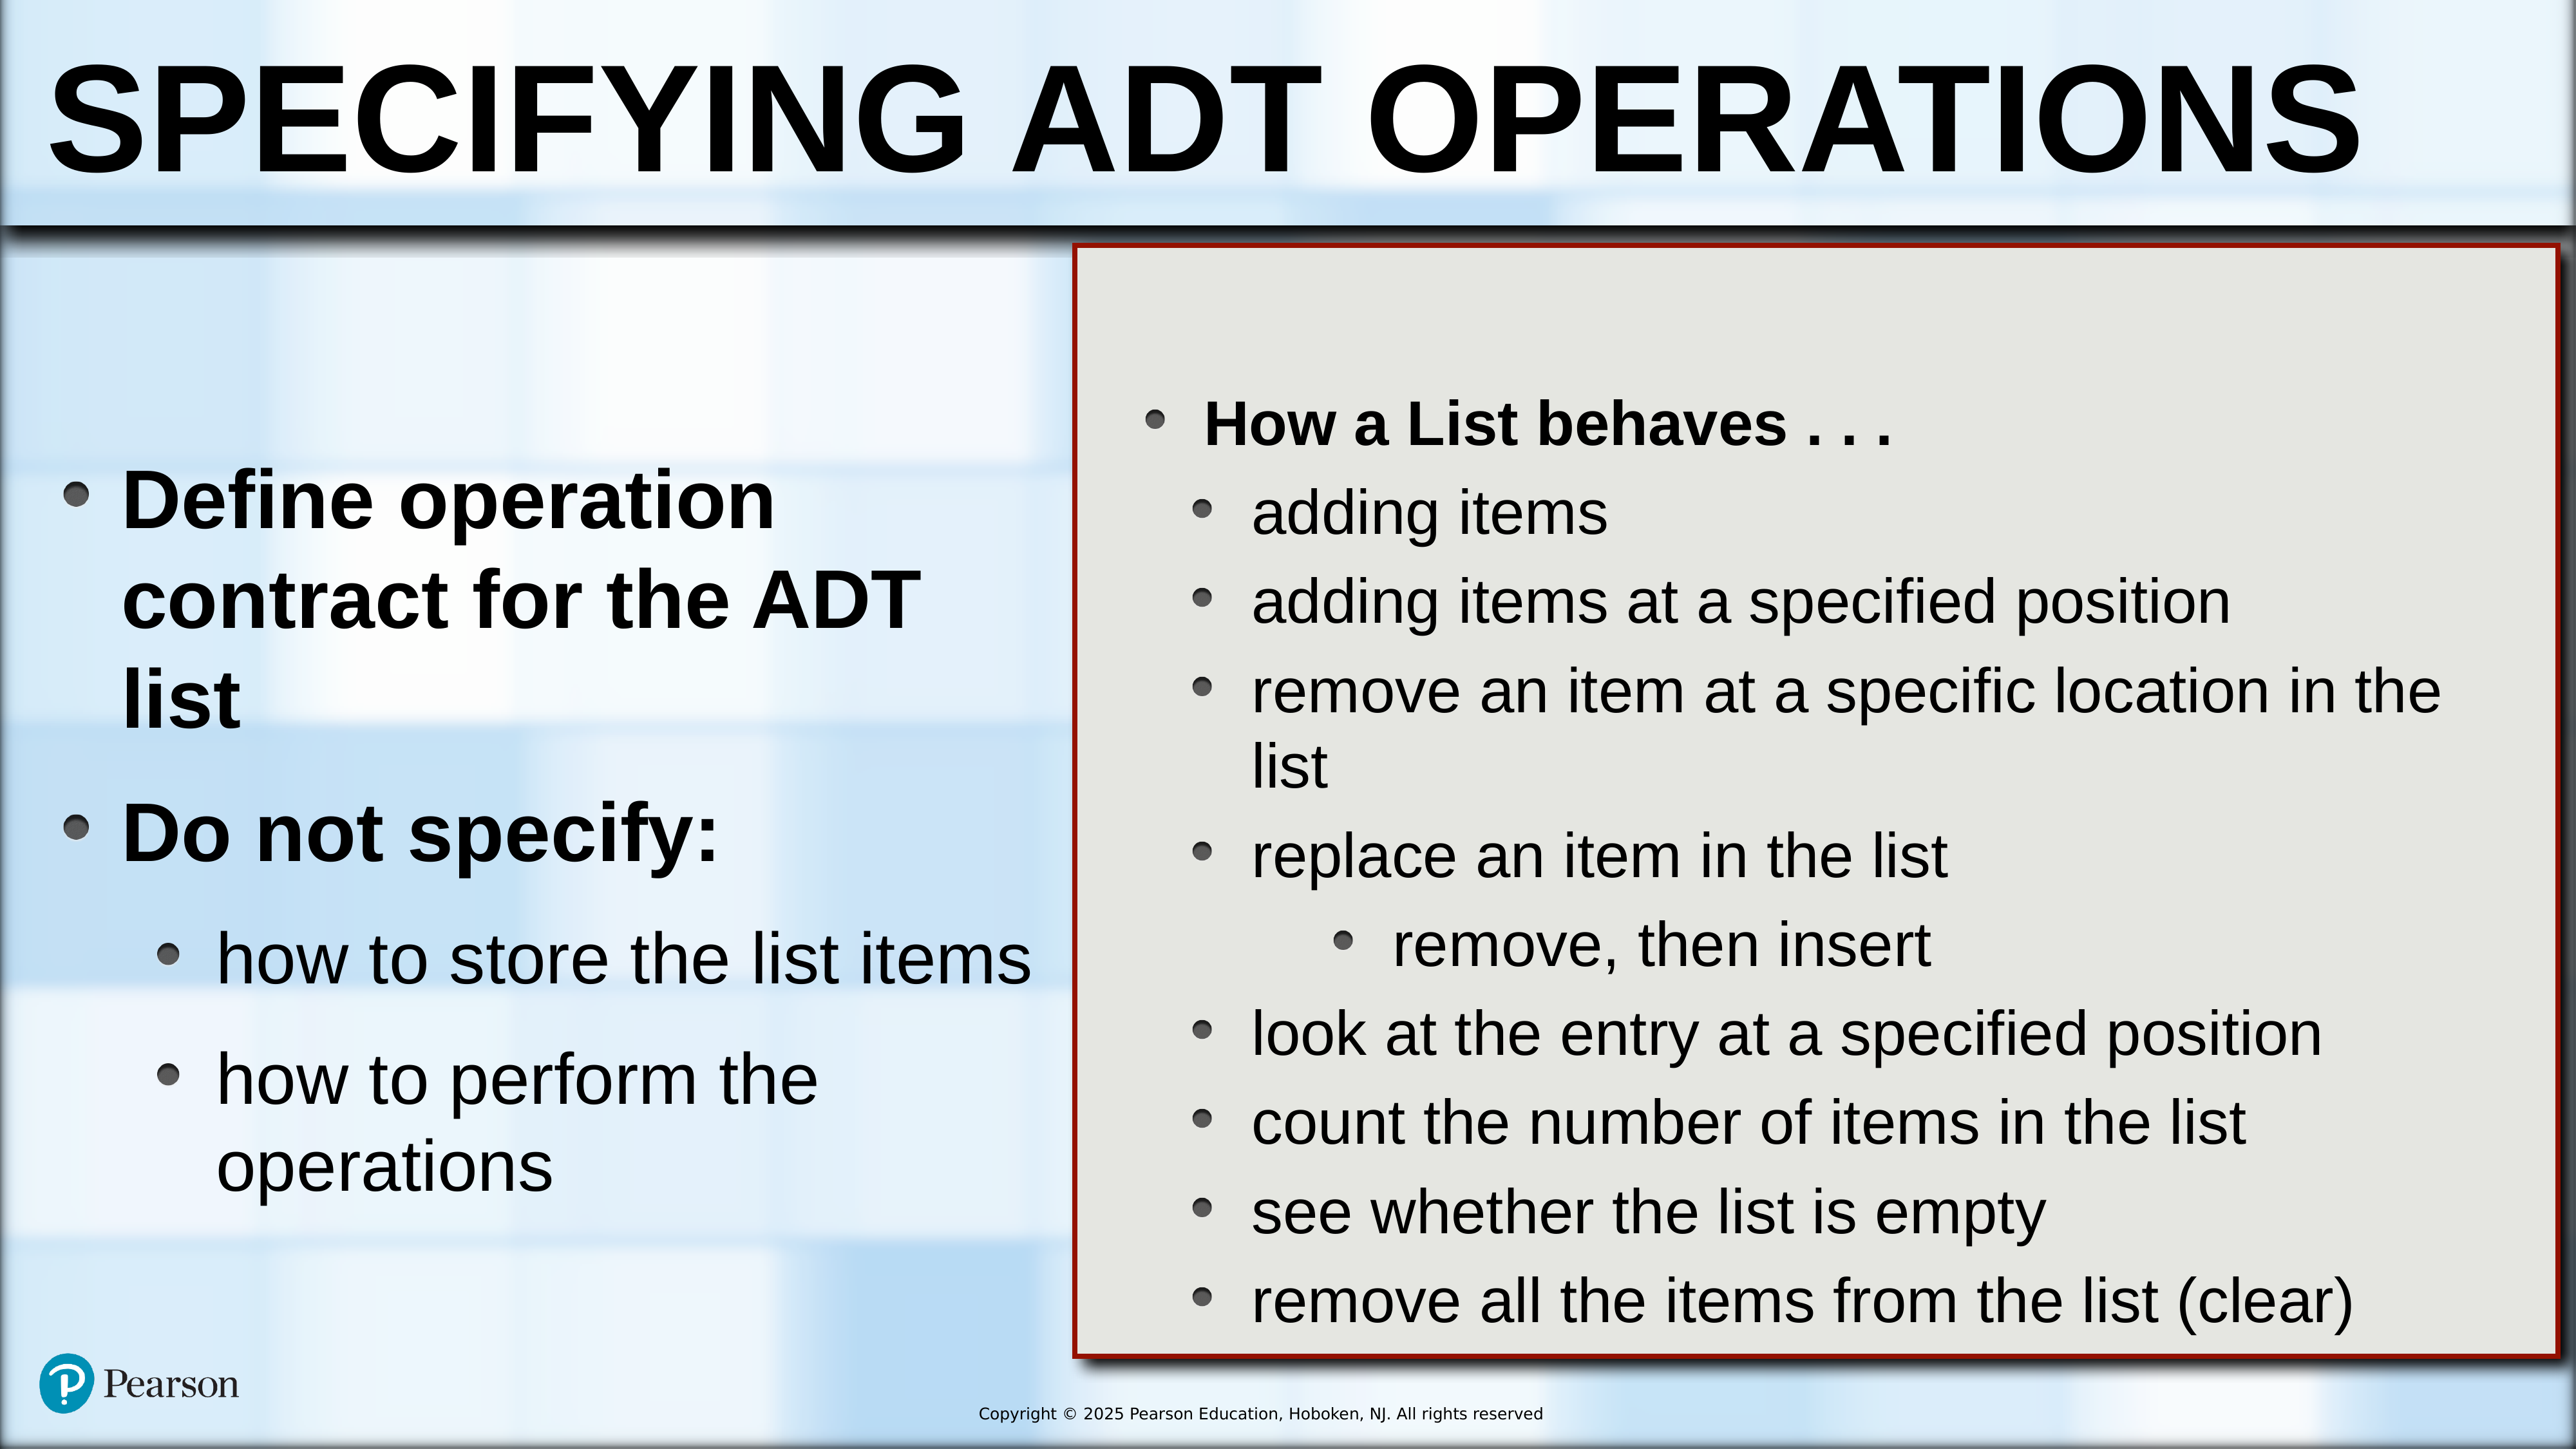

# Specifying ADT Operations

How a List behaves . . .
adding items
adding items at a specified position
remove an item at a specific location in the list
replace an item in the list
remove, then insert
look at the entry at a specified position
count the number of items in the list
see whether the list is empty
remove all the items from the list (clear)
Define operation contract for the ADT list
Do not specify:
how to store the list items
how to perform the operations